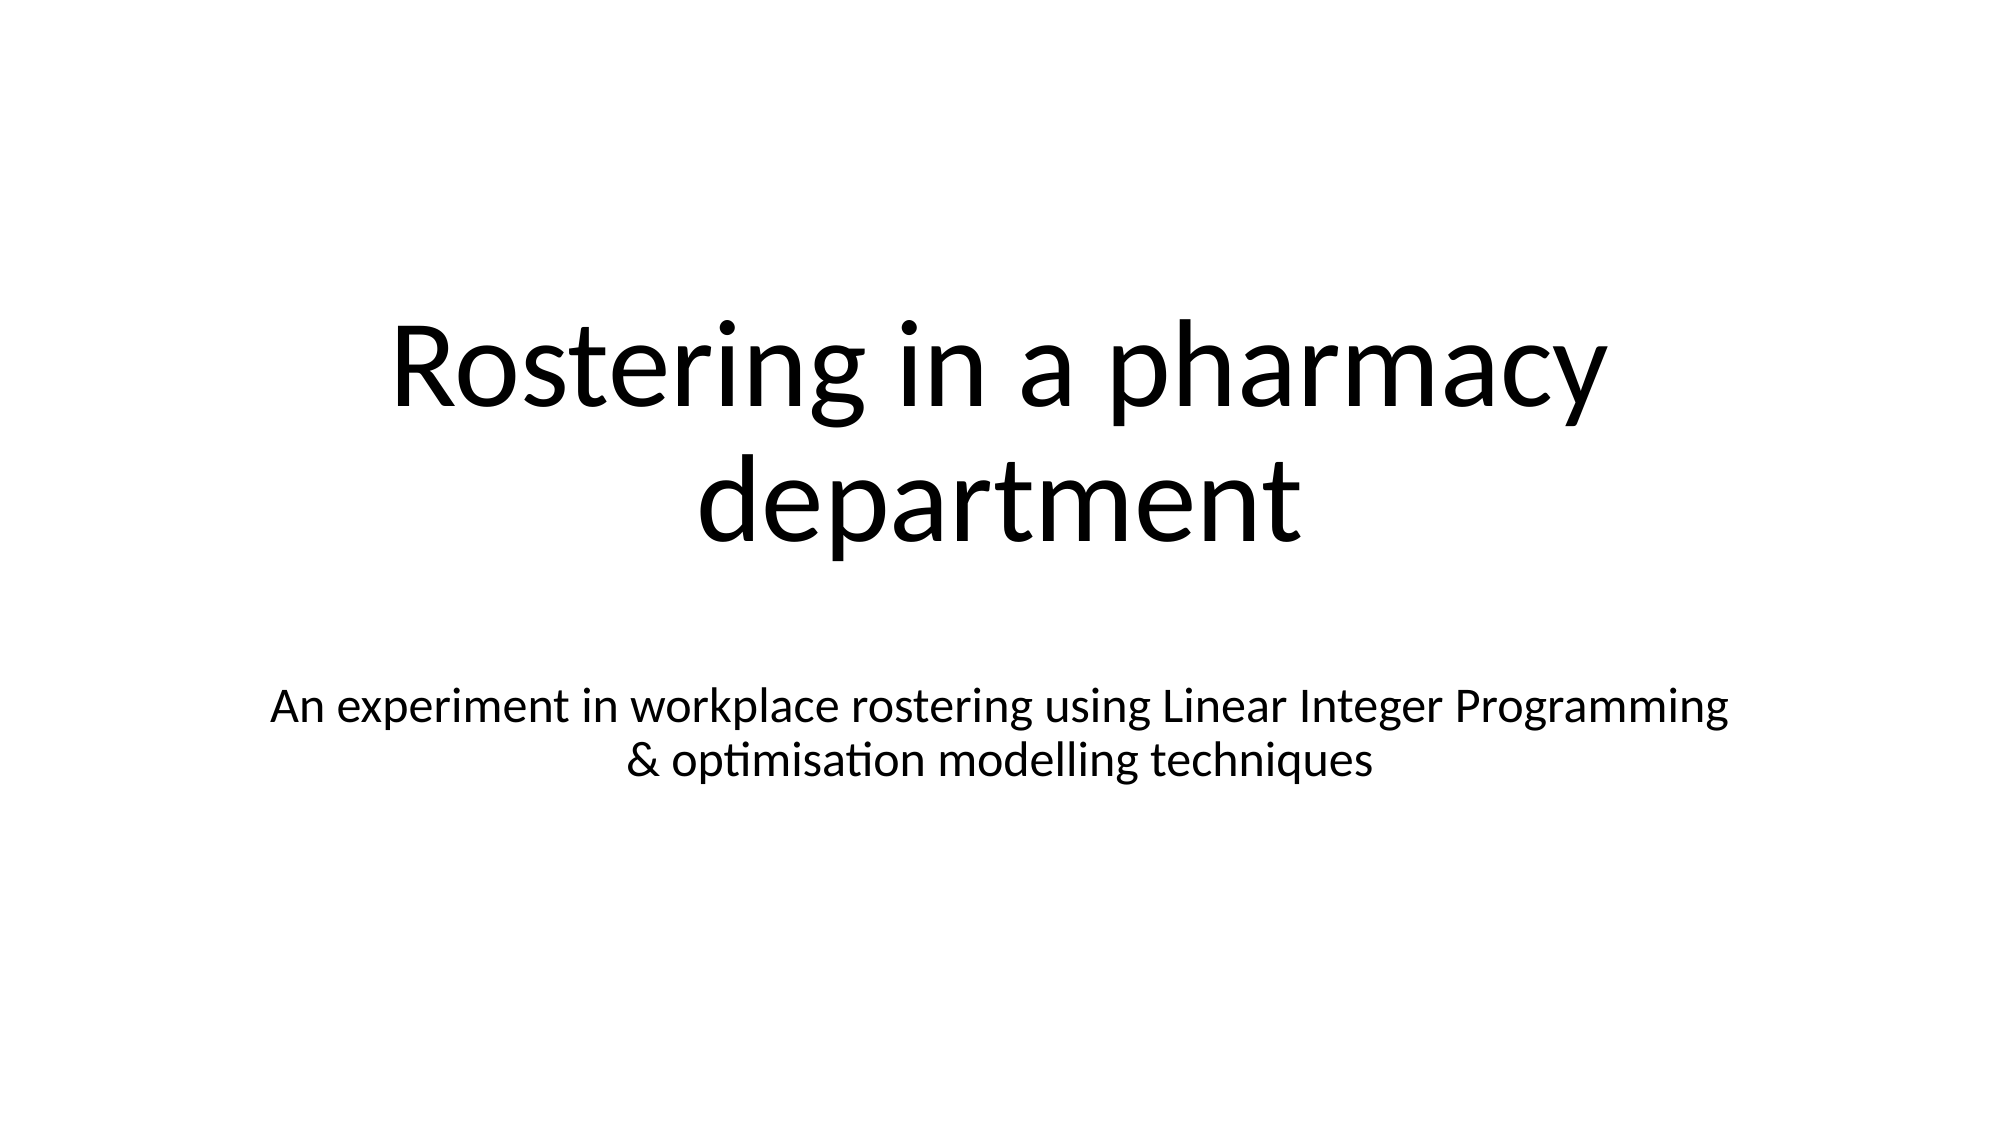

# Rostering in a pharmacy department

An experiment in workplace rostering using Linear Integer Programming & optimisation modelling techniques